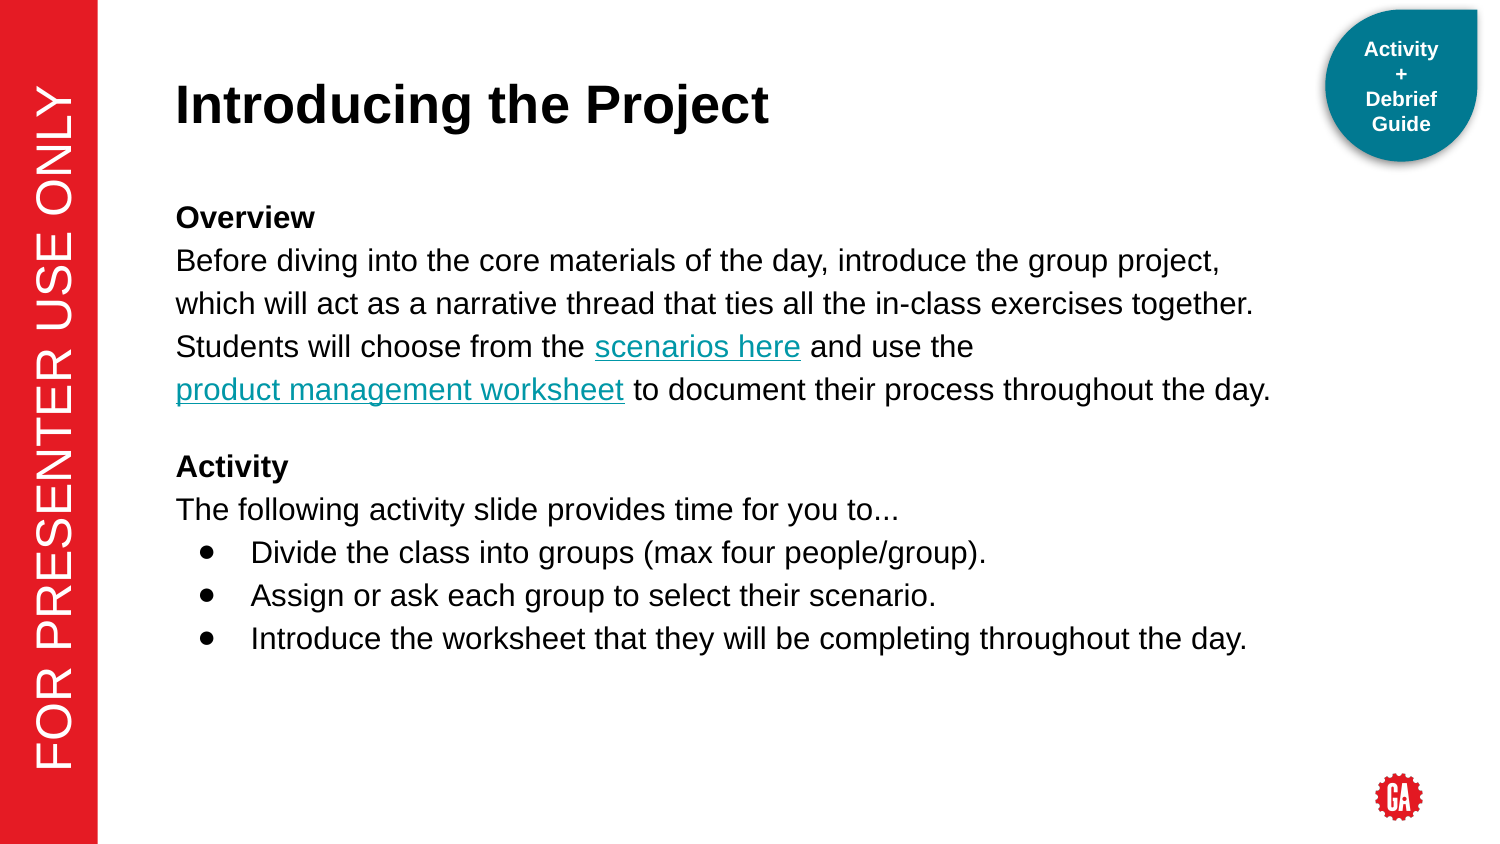

Activity + Debrief Guide
# Introducing the Project
Overview
Before diving into the core materials of the day, introduce the group project, which will act as a narrative thread that ties all the in-class exercises together. Students will choose from the scenarios here and use the product management worksheet to document their process throughout the day.
Activity
The following activity slide provides time for you to...
Divide the class into groups (max four people/group).
Assign or ask each group to select their scenario.
Introduce the worksheet that they will be completing throughout the day.